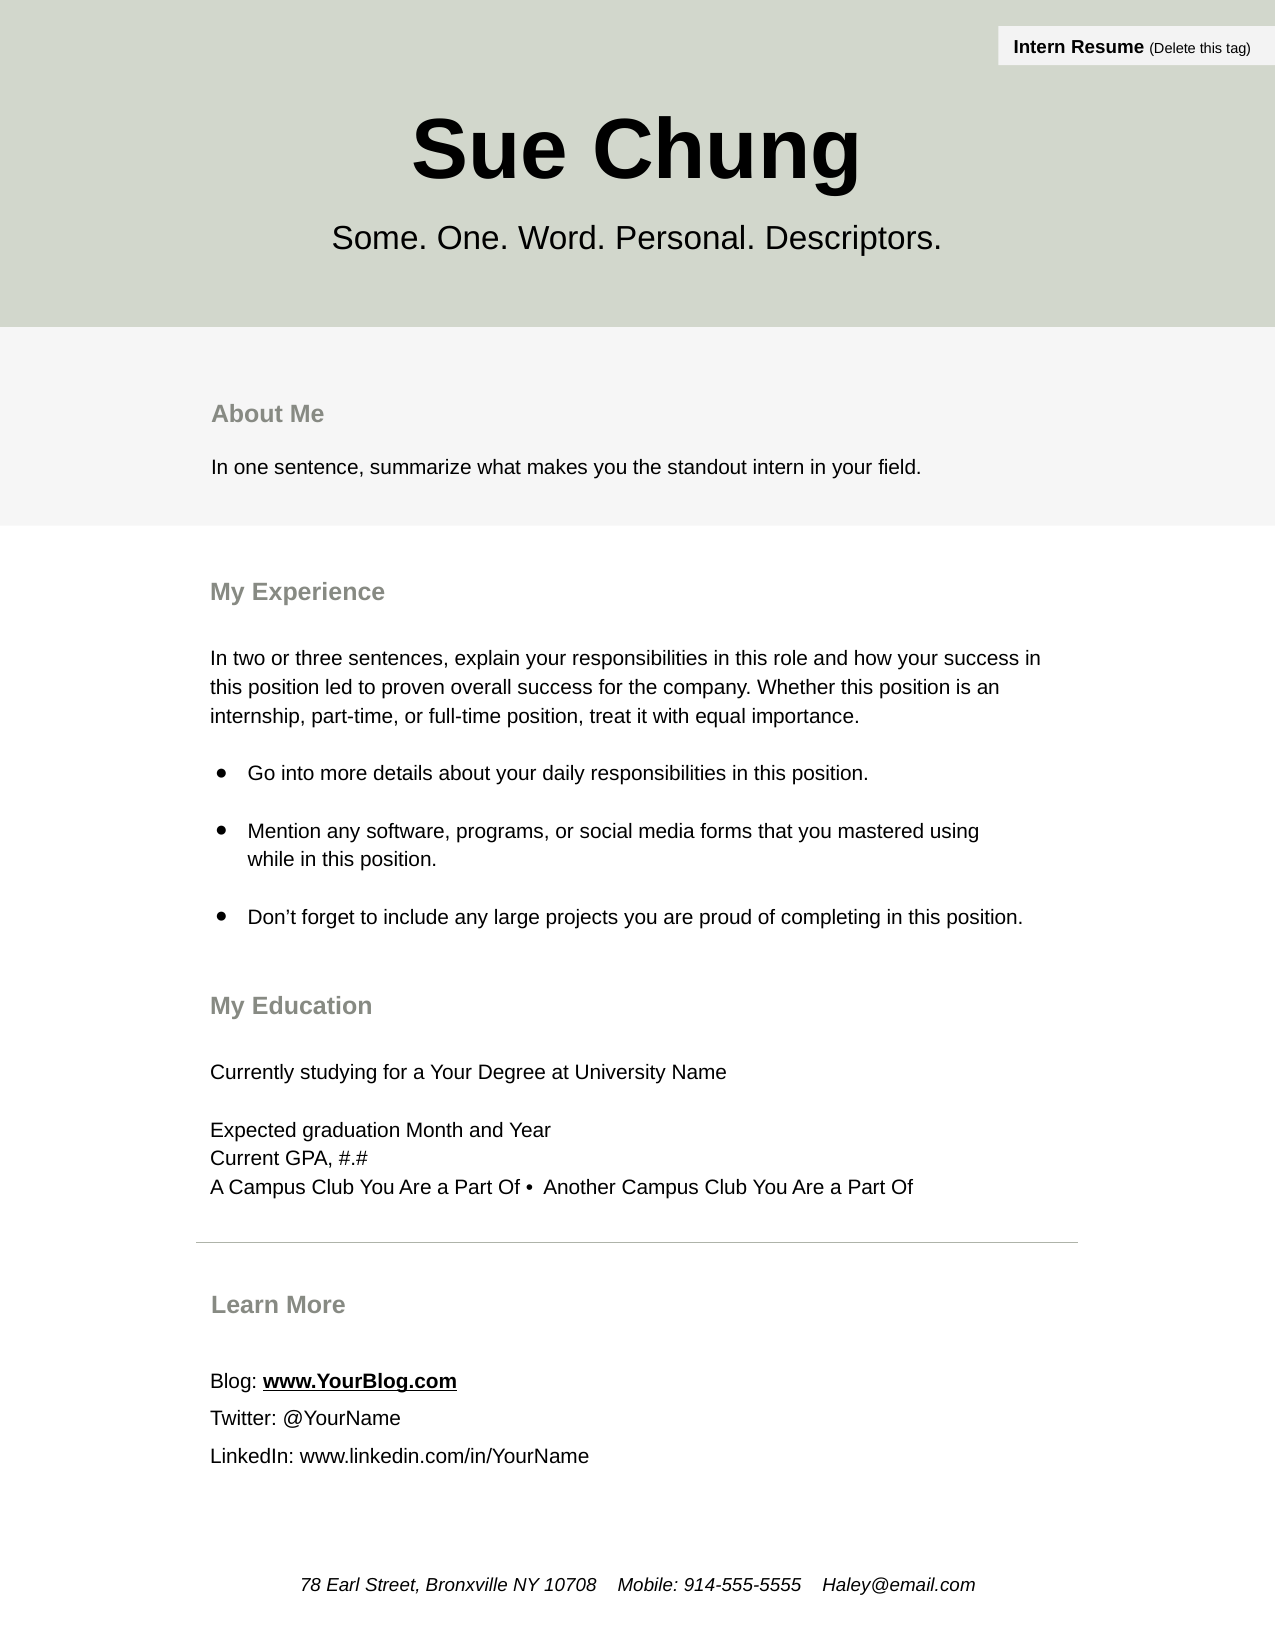

Intern Resume (Delete this tag)
Sue Chung
Some. One. Word. Personal. Descriptors.

About Me
In one sentence, summarize what makes you the standout intern in your field.
My Experience
In two or three sentences, explain your responsibilities in this role and how your success in this position led to proven overall success for the company. Whether this position is an internship, part-time, or full-time position, treat it with equal importance.

Go into more details about your daily responsibilities in this position.
Mention any software, programs, or social media forms that you mastered using
while in this position.
Don’t forget to include any large projects you are proud of completing in this position.
My Education
Currently studying for a Your Degree at University Name
Expected graduation Month and Year
Current GPA, #.#
A Campus Club You Are a Part Of •  Another Campus Club You Are a Part Of
Learn More
Blog: www.YourBlog.com
Twitter: @YourName
LinkedIn: www.linkedin.com/in/YourName
78 Earl Street, Bronxville NY 10708    Mobile: 914-555-5555    Haley@email.com